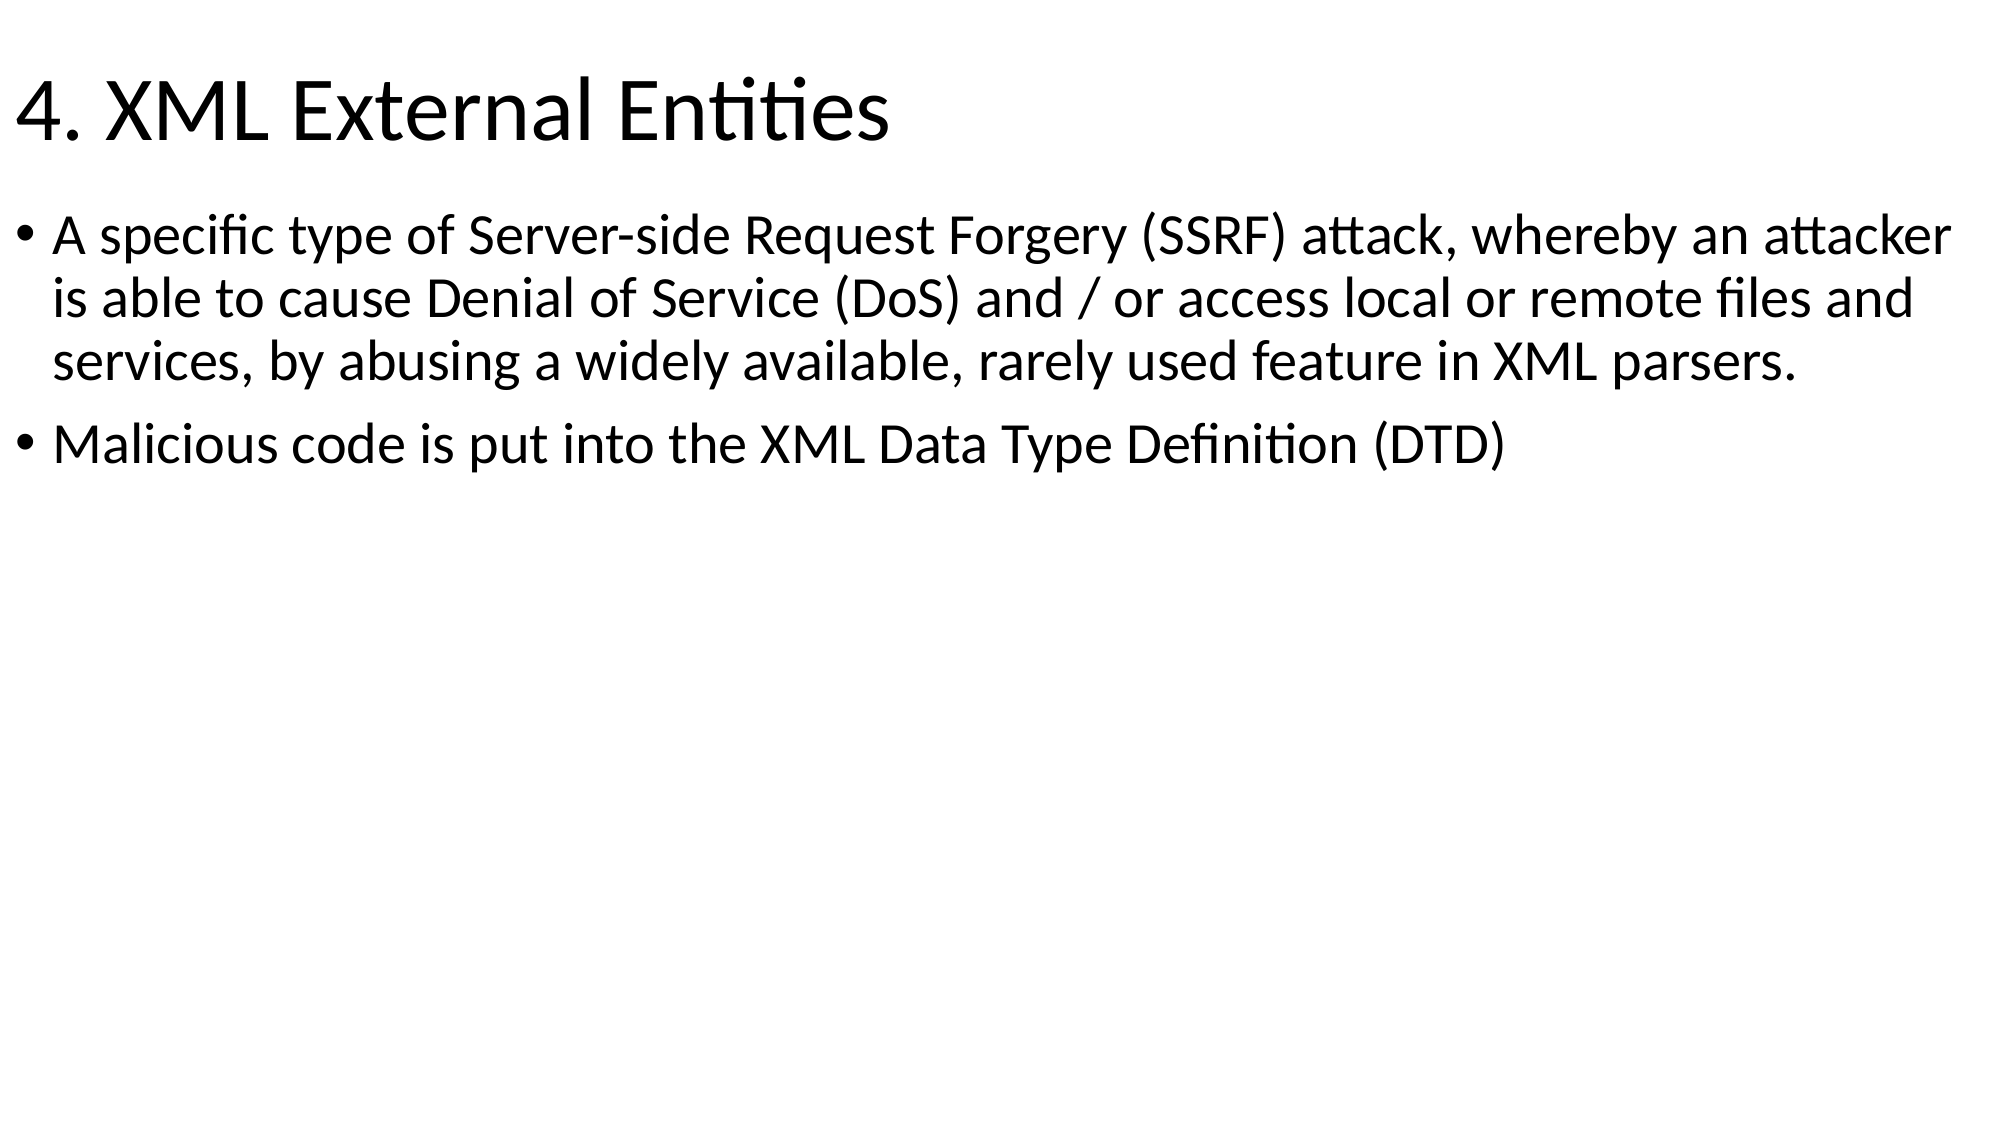

# 4. XML External Entities
A specific type of Server-side Request Forgery (SSRF) attack, whereby an attacker is able to cause Denial of Service (DoS) and / or access local or remote files and services, by abusing a widely available, rarely used feature in XML parsers.
Malicious code is put into the XML Data Type Definition (DTD)